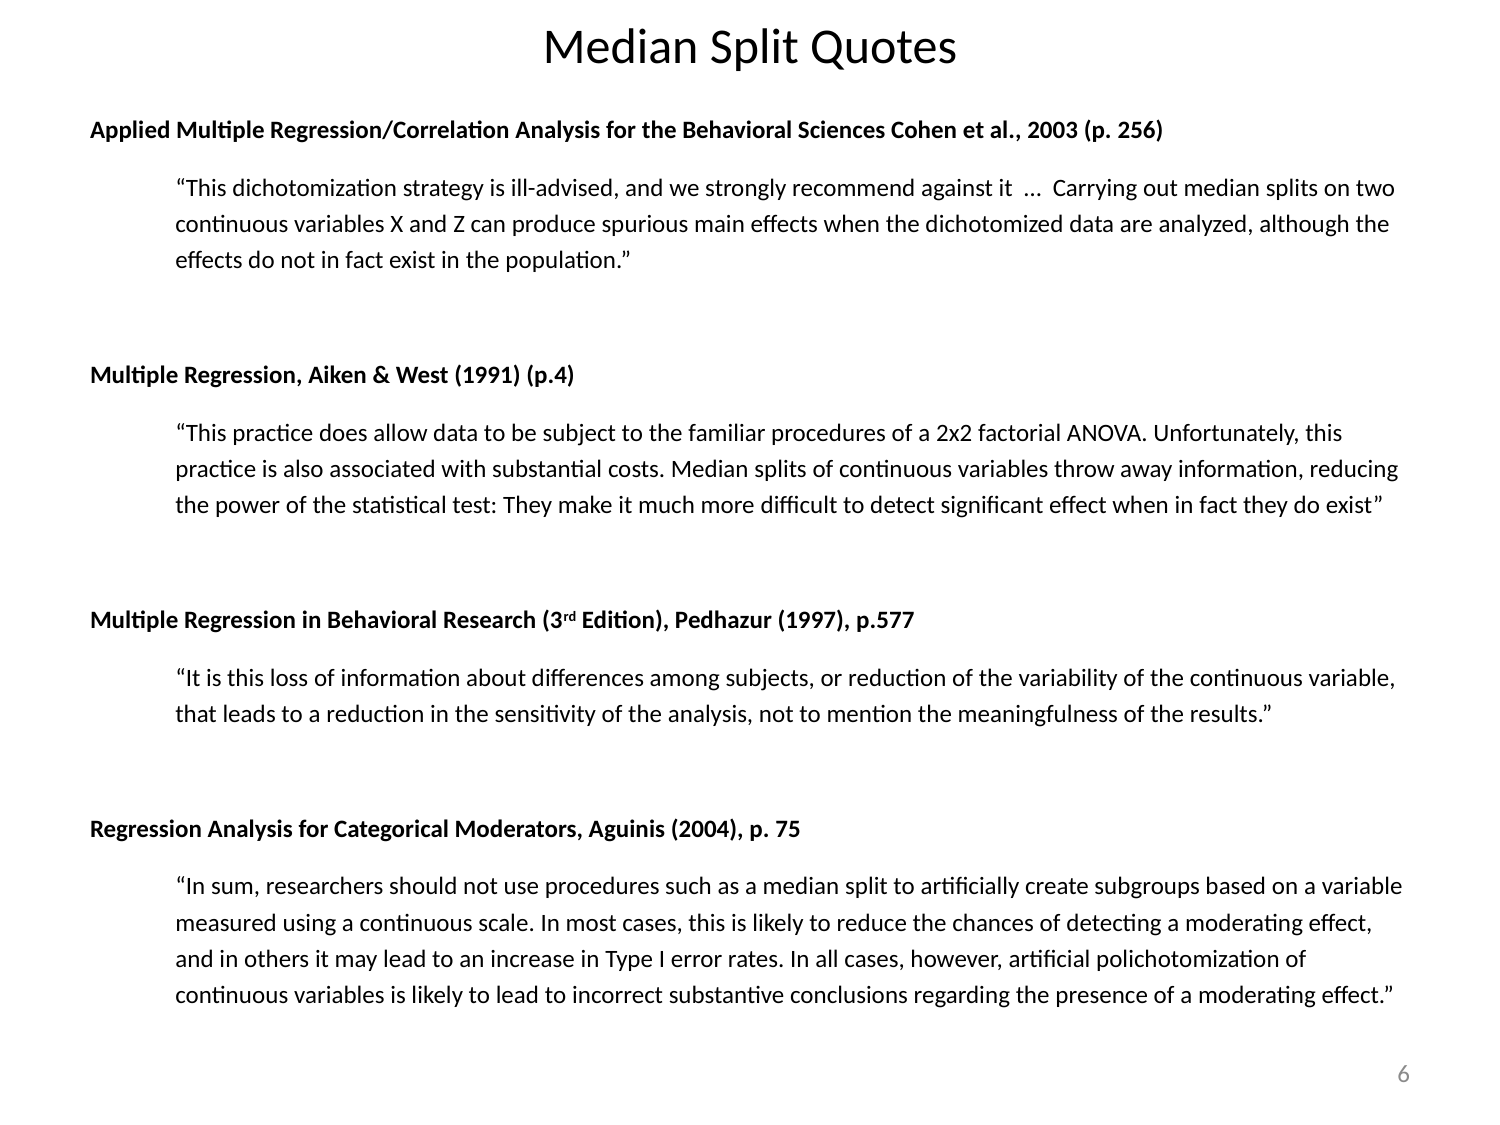

# Median Split Quotes
Applied Multiple Regression/Correlation Analysis for the Behavioral Sciences Cohen et al., 2003 (p. 256)
	“This dichotomization strategy is ill-advised, and we strongly recommend against it  …  Carrying out median splits on two continuous variables X and Z can produce spurious main effects when the dichotomized data are analyzed, although the effects do not in fact exist in the population.”

Multiple Regression, Aiken & West (1991) (p.4)
	“This practice does allow data to be subject to the familiar procedures of a 2x2 factorial ANOVA. Unfortunately, this practice is also associated with substantial costs. Median splits of continuous variables throw away information, reducing the power of the statistical test: They make it much more difficult to detect significant effect when in fact they do exist”

Multiple Regression in Behavioral Research (3rd Edition), Pedhazur (1997), p.577
	“It is this loss of information about differences among subjects, or reduction of the variability of the continuous variable, that leads to a reduction in the sensitivity of the analysis, not to mention the meaningfulness of the results.”

Regression Analysis for Categorical Moderators, Aguinis (2004), p. 75
	“In sum, researchers should not use procedures such as a median split to artificially create subgroups based on a variable measured using a continuous scale. In most cases, this is likely to reduce the chances of detecting a moderating effect, and in others it may lead to an increase in Type I error rates. In all cases, however, artificial polichotomization of continuous variables is likely to lead to incorrect substantive conclusions regarding the presence of a moderating effect.”

6